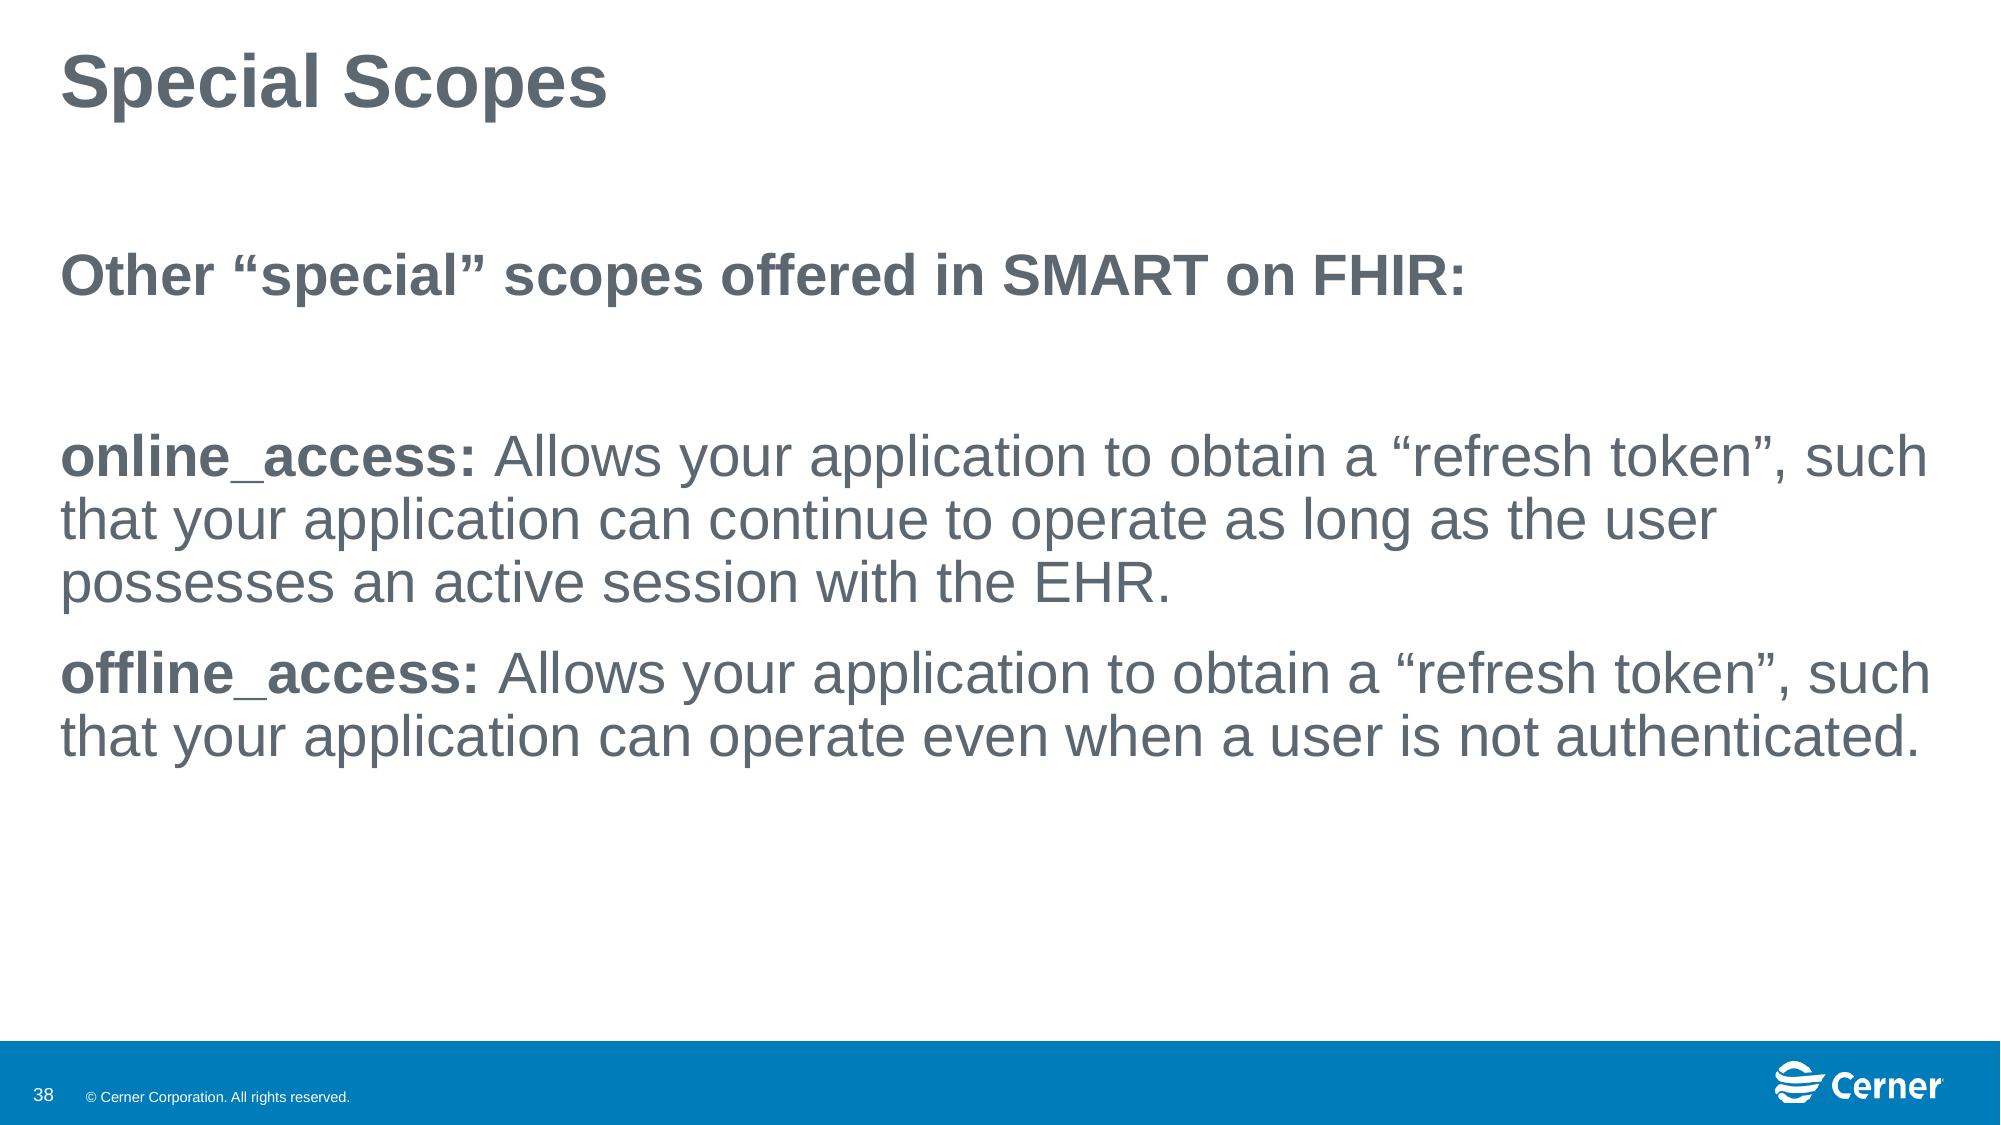

# Special Scopes
Other “special” scopes offered in SMART on FHIR:

online_access: Allows your application to obtain a “refresh token”, such that your application can continue to operate as long as the user possesses an active session with the EHR.
offline_access: Allows your application to obtain a “refresh token”, such that your application can operate even when a user is not authenticated.